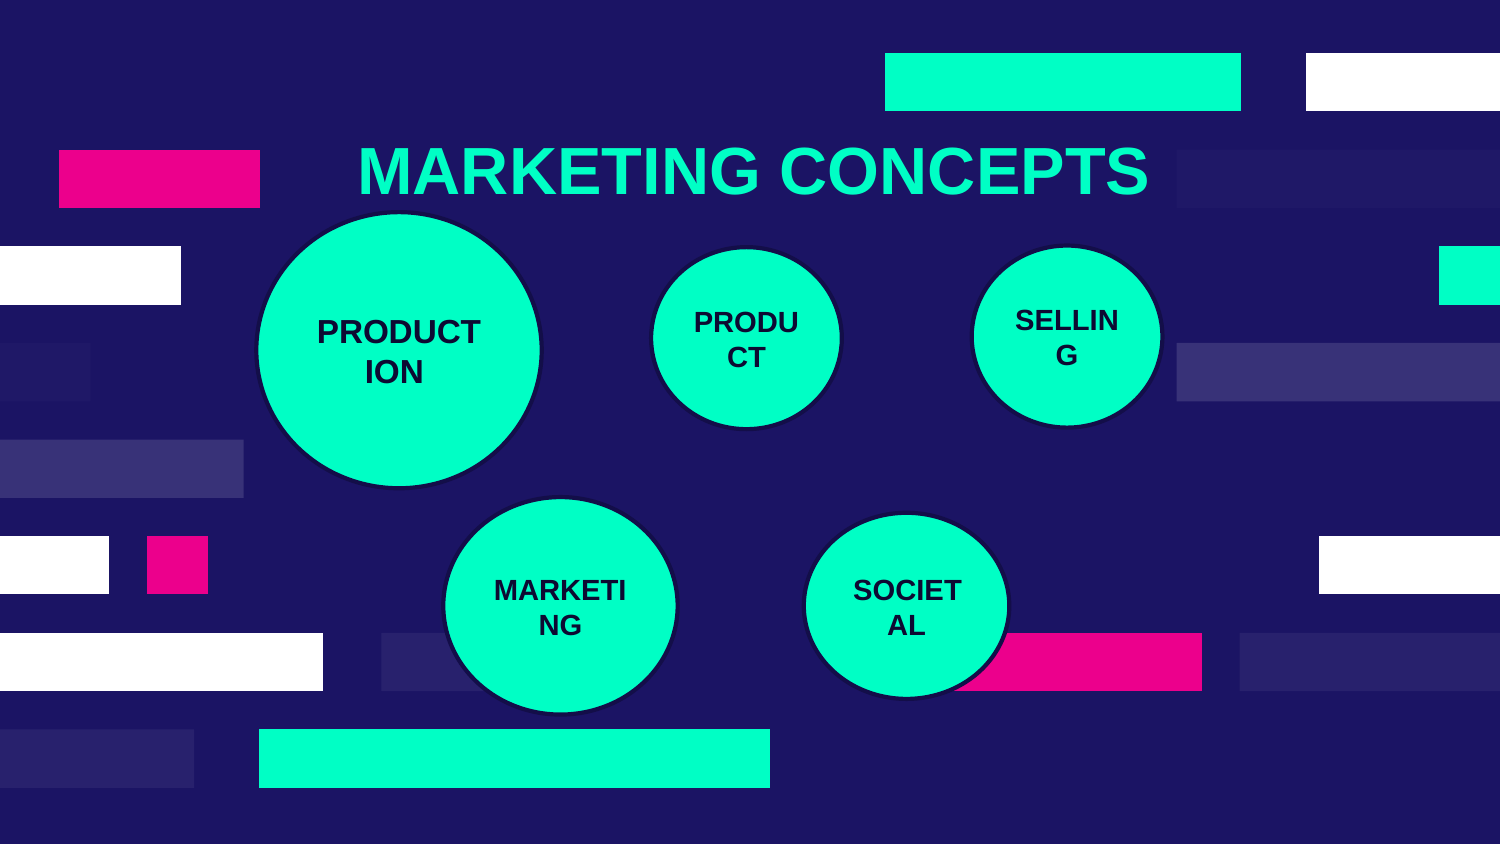

MARKETING CONCEPTS
PRODUCTION
SELLING
PRODUCT
#
MARKETING
SOCIETAL